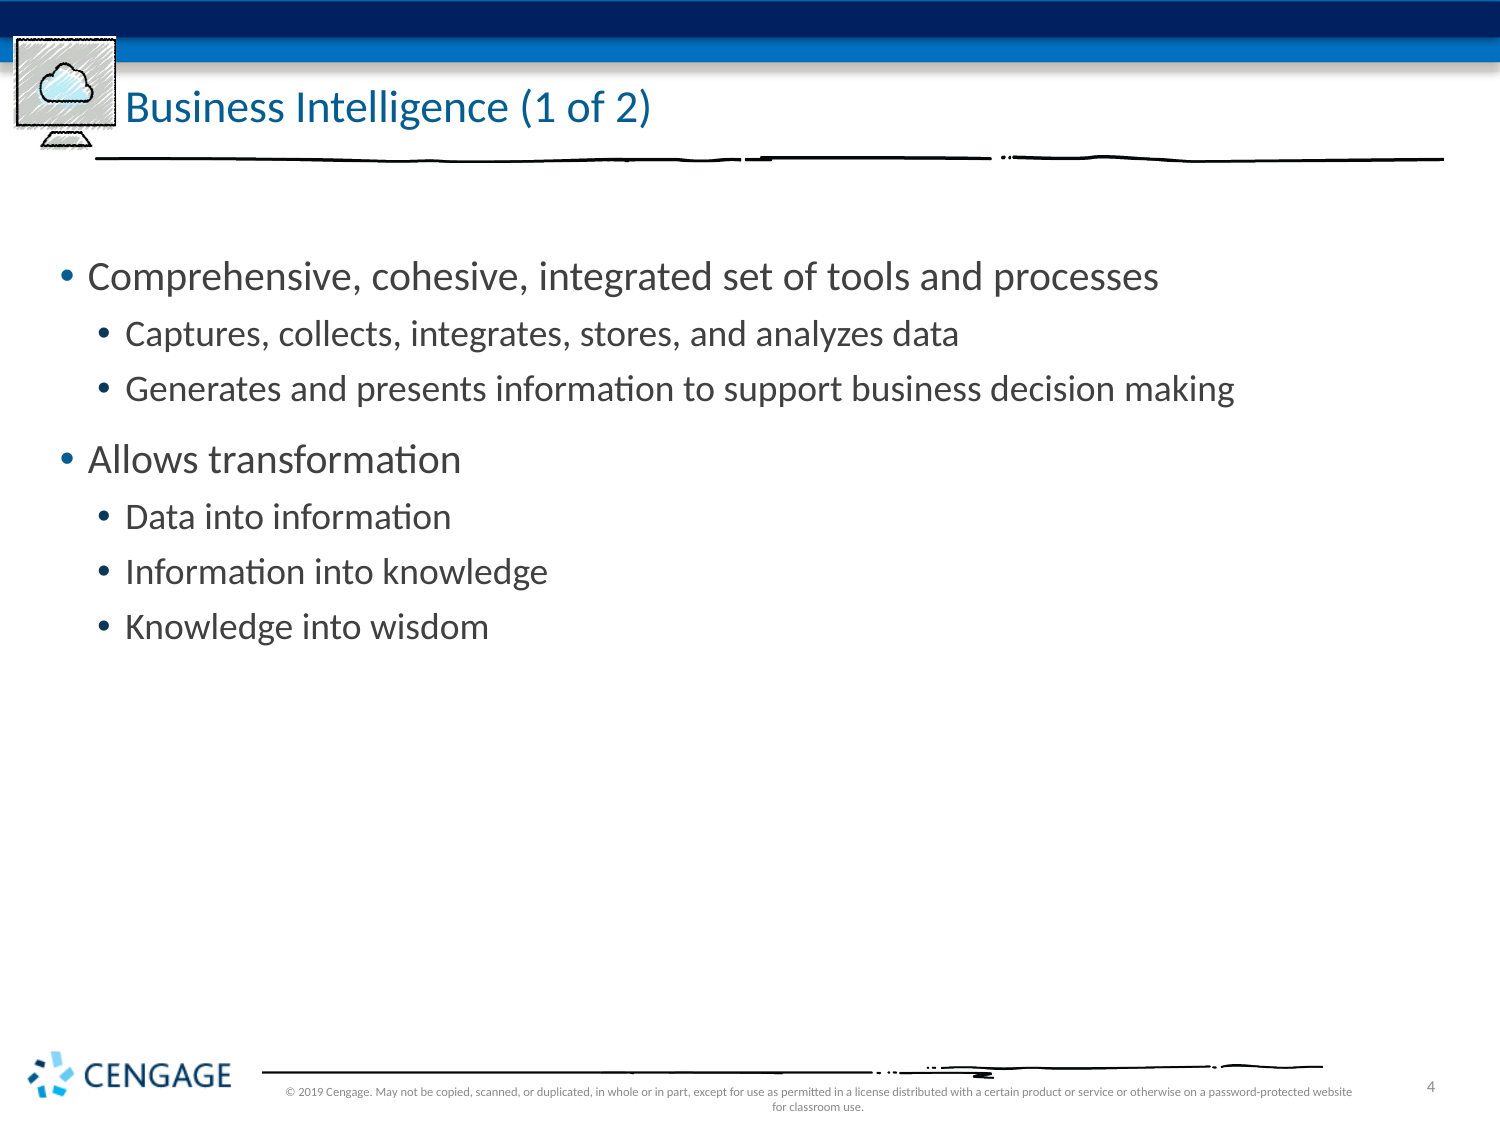

# Business Intelligence (1 of 2)
Comprehensive, cohesive, integrated set of tools and processes
Captures, collects, integrates, stores, and analyzes data
Generates and presents information to support business decision making
Allows transformation
Data into information
Information into knowledge
Knowledge into wisdom
© 2019 Cengage. May not be copied, scanned, or duplicated, in whole or in part, except for use as permitted in a license distributed with a certain product or service or otherwise on a password-protected website for classroom use.